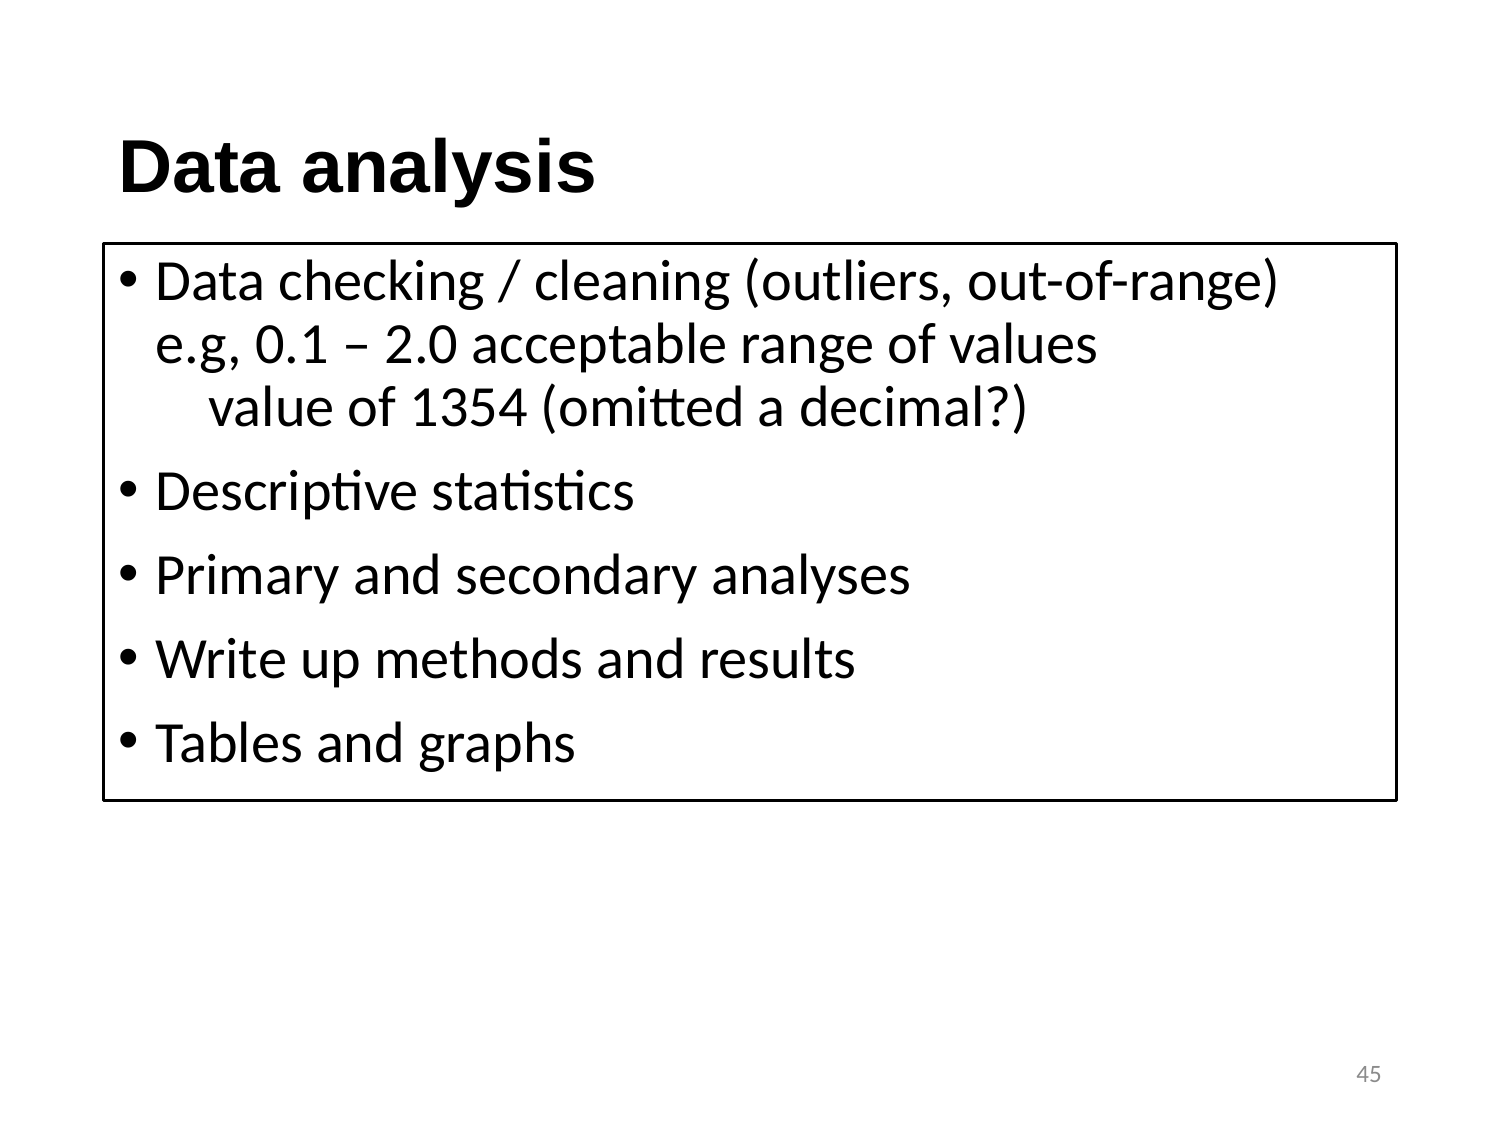

# Data analysis
Data checking / cleaning (outliers, out-of-range)  e.g, 0.1 – 2.0 acceptable range of values                          value of 1354 (omitted a decimal?)
Descriptive statistics
Primary and secondary analyses
Write up methods and results
Tables and graphs
45